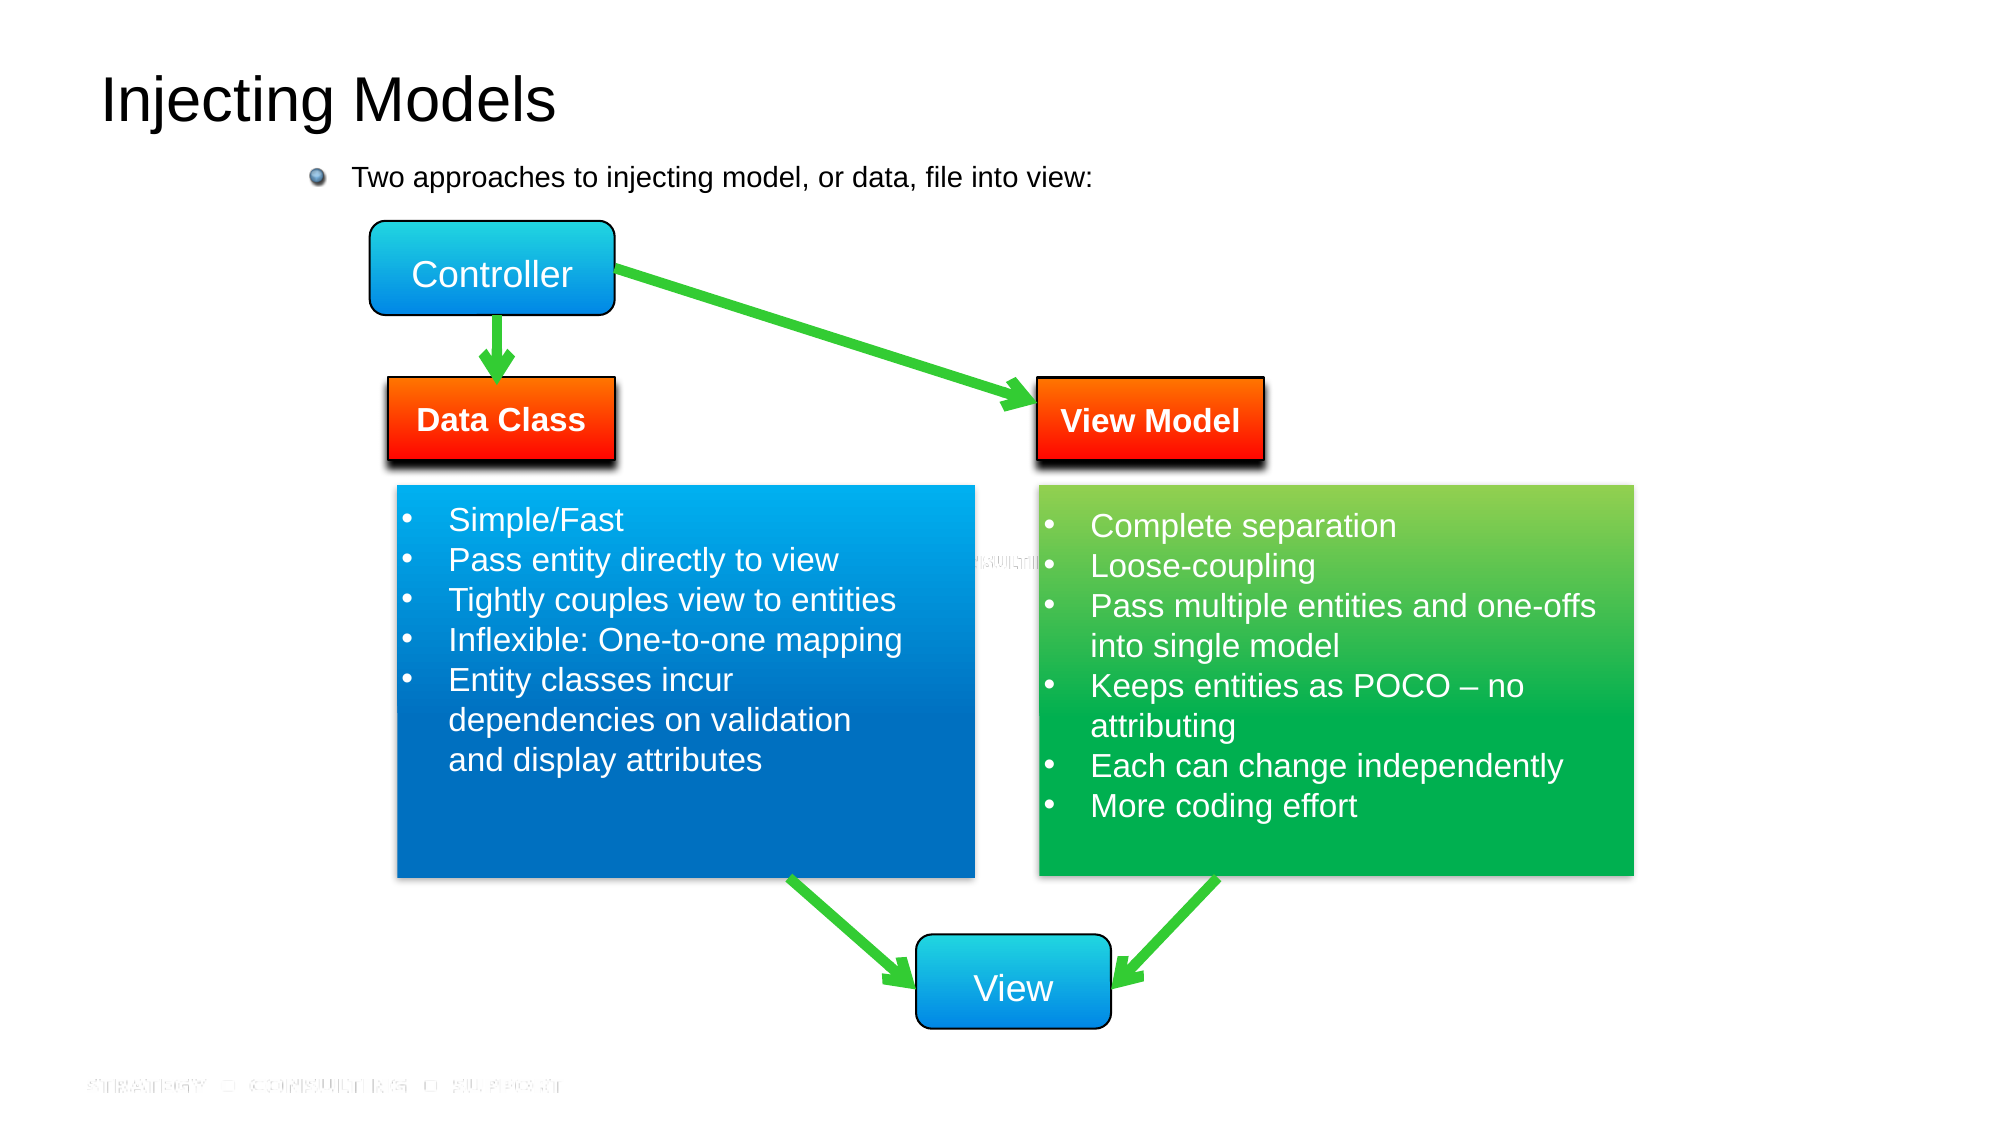

# Injecting Models
Two approaches to injecting model, or data, file into view:

Controller

Data Class
View Model

Complete separation
Loose-coupling
Pass multiple entities and one-offs into single model
Keeps entities as POCO – no attributing
Each can change independently
More coding effort

Simple/Fast
Pass entity directly to view
Tightly couples view to entities
Inflexible: One-to-one mapping
Entity classes incur dependencies on validation and display attributes

View